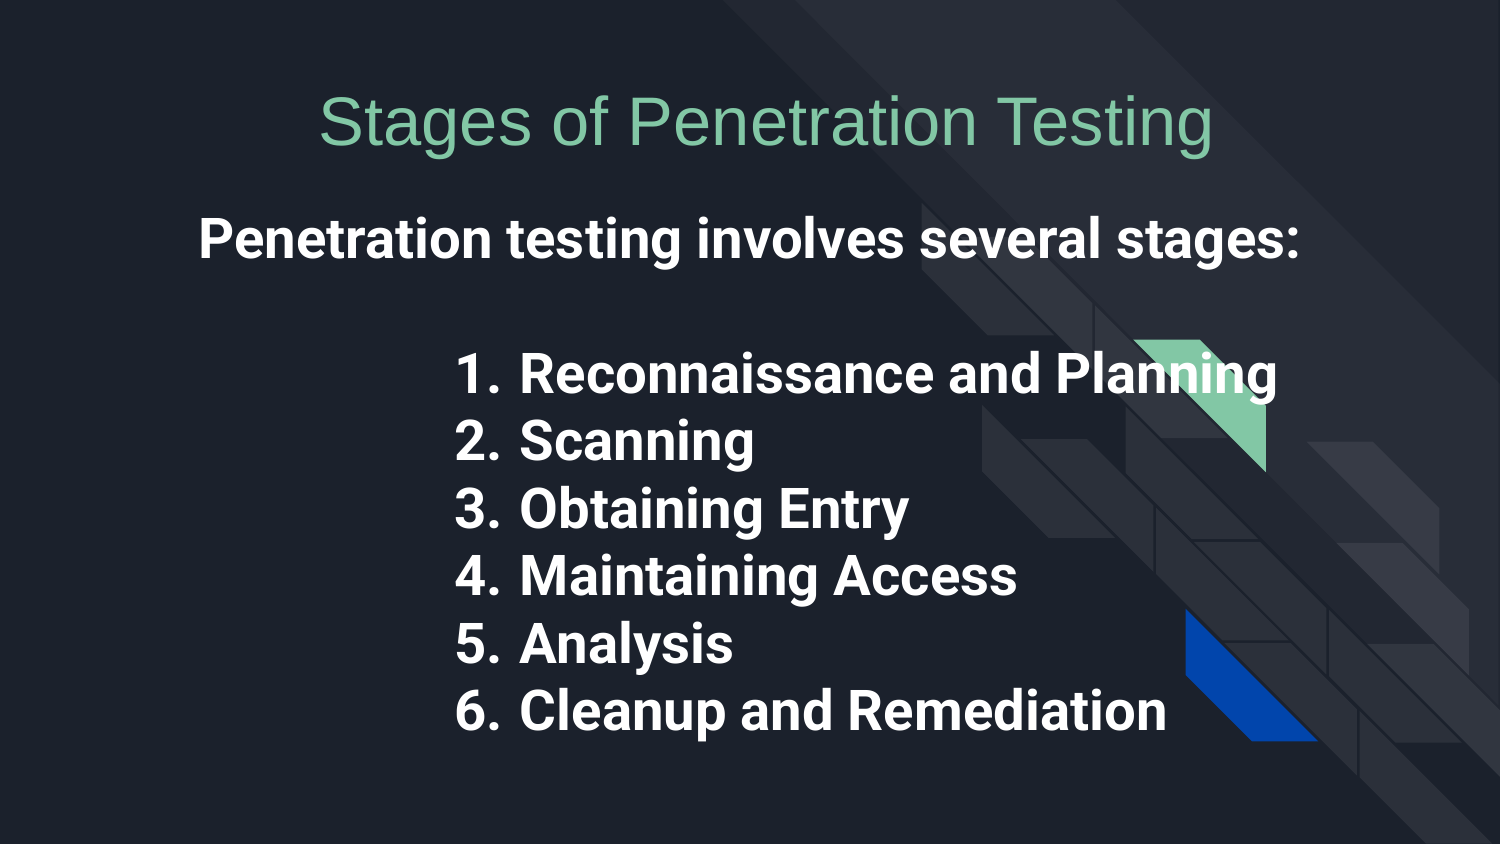

# Stages of Penetration Testing
Penetration testing involves several stages:

Reconnaissance and Planning
Scanning
Obtaining Entry
Maintaining Access
Analysis
Cleanup and Remediation